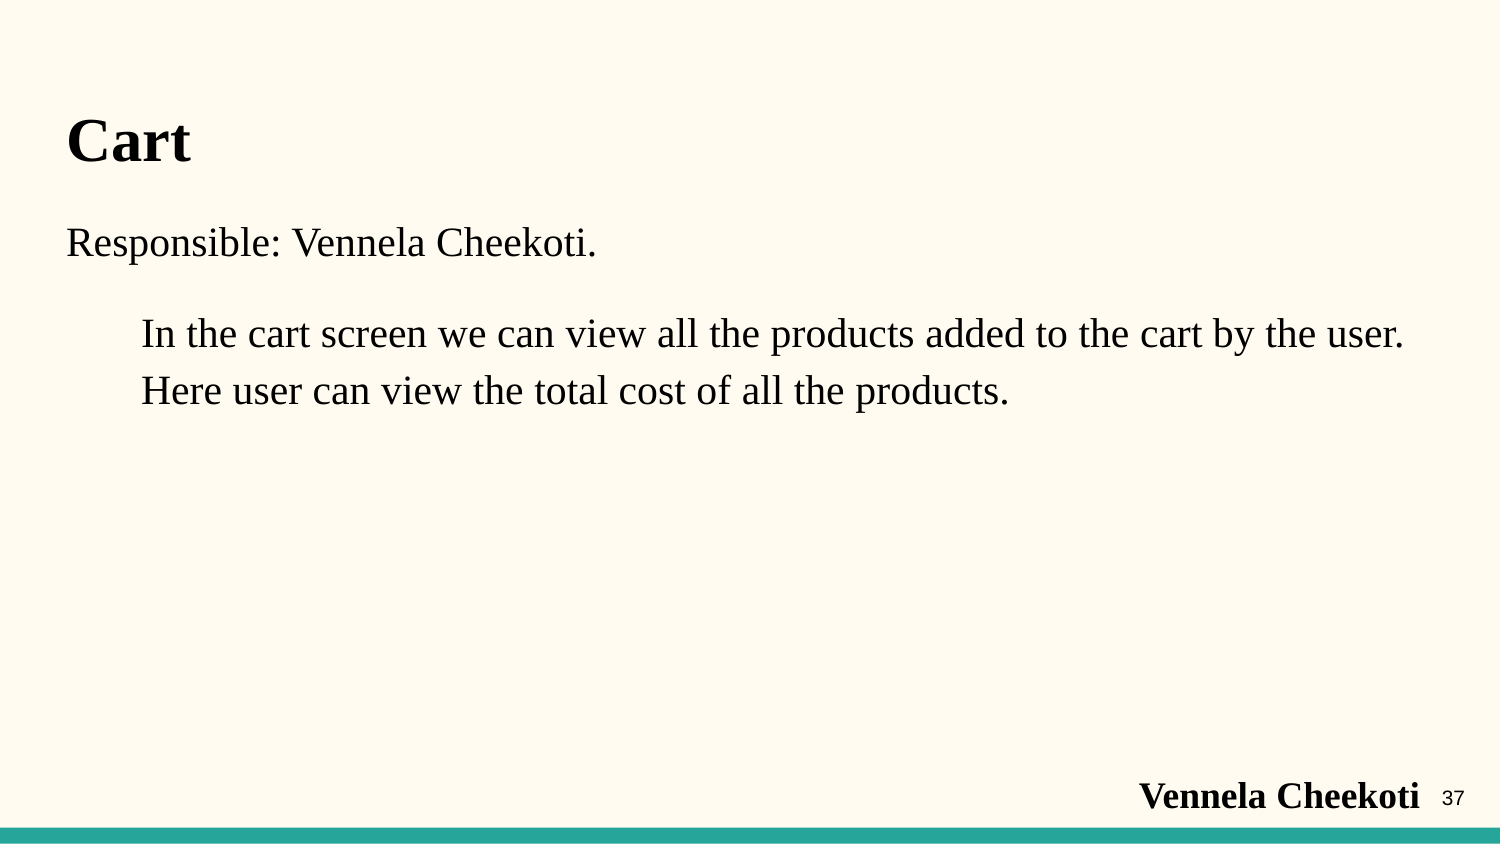

# Cart
Responsible: Vennela Cheekoti.
In the cart screen we can view all the products added to the cart by the user. Here user can view the total cost of all the products.

Vennela Cheekoti
37